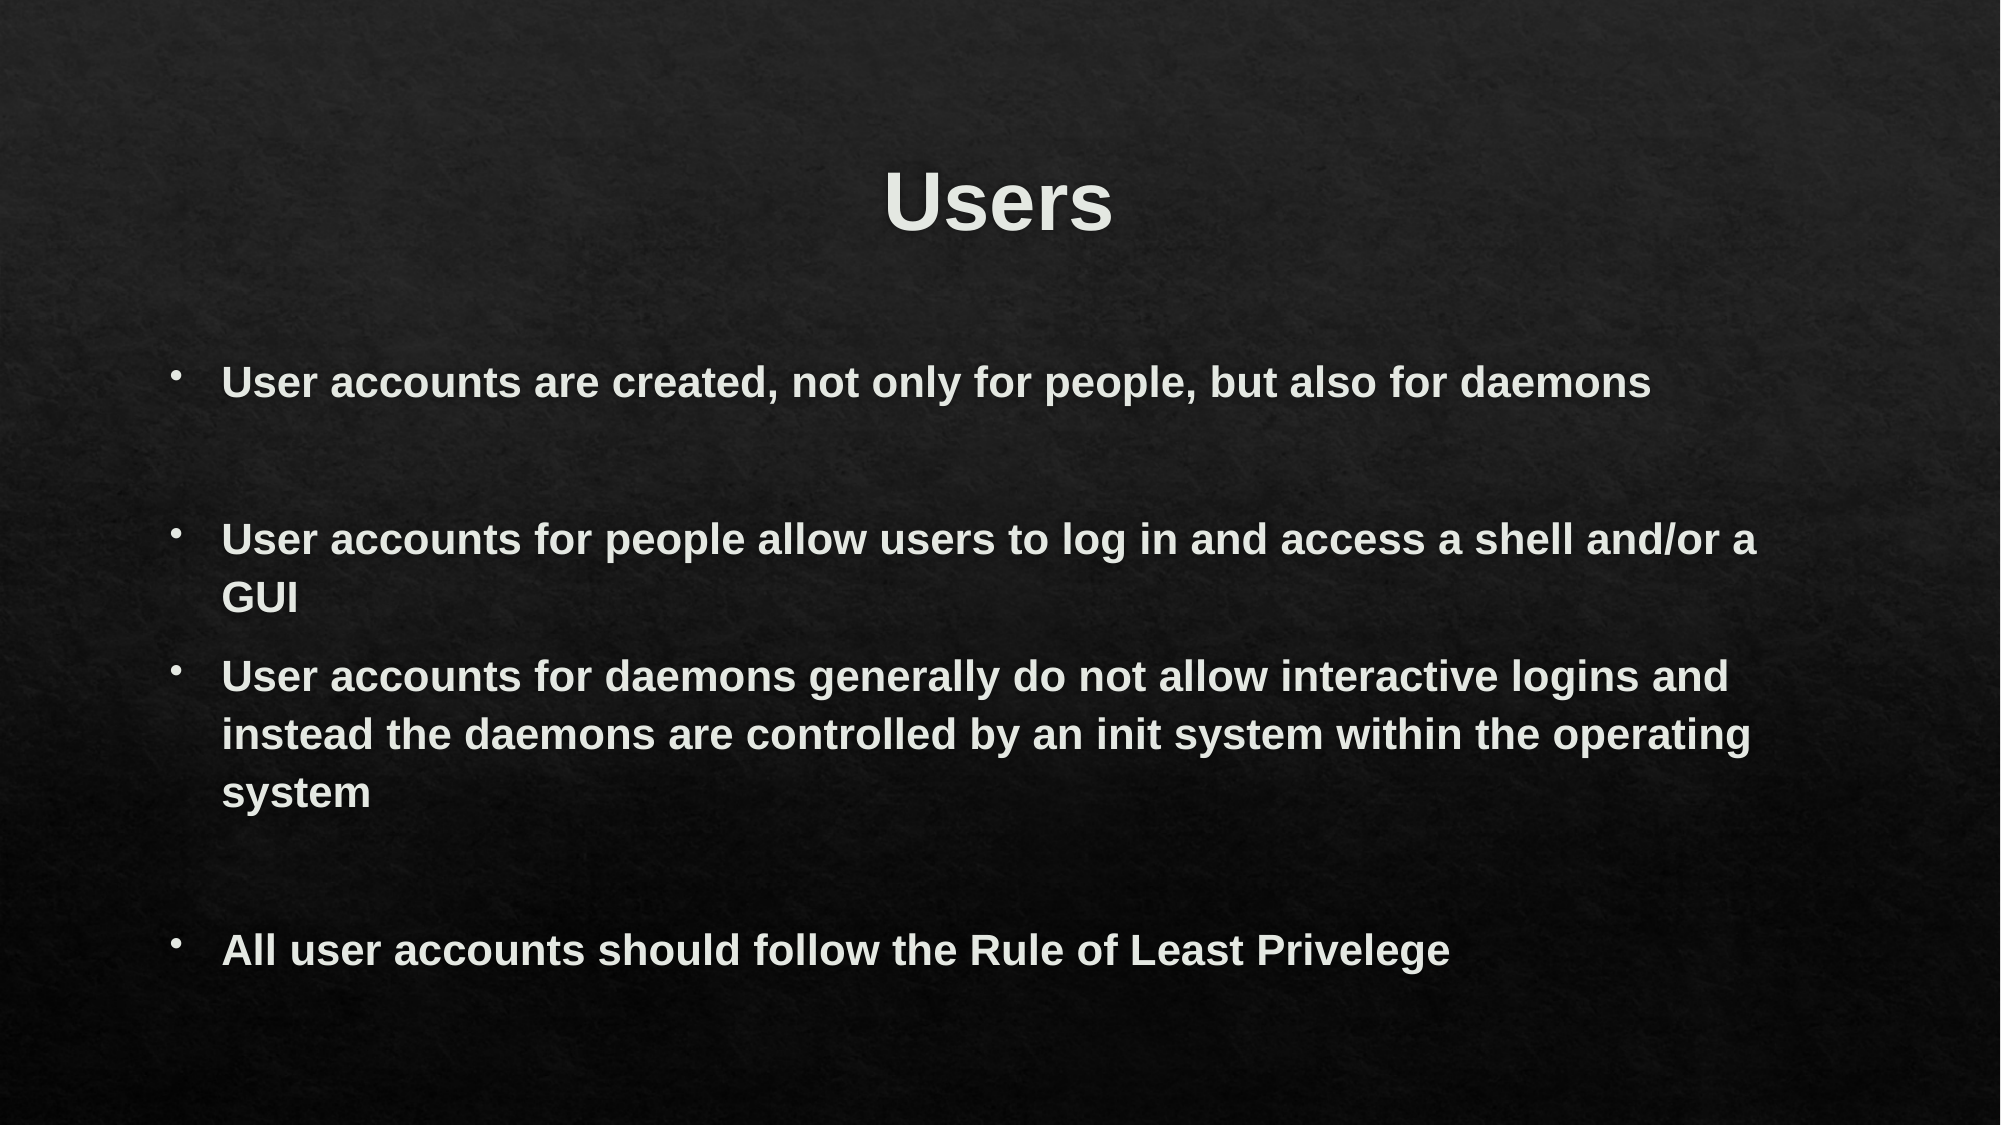

# Users
User accounts are created, not only for people, but also for daemons

User accounts for people allow users to log in and access a shell and/or a GUI
User accounts for daemons generally do not allow interactive logins and instead the daemons are controlled by an init system within the operating system

All user accounts should follow the Rule of Least Privelege